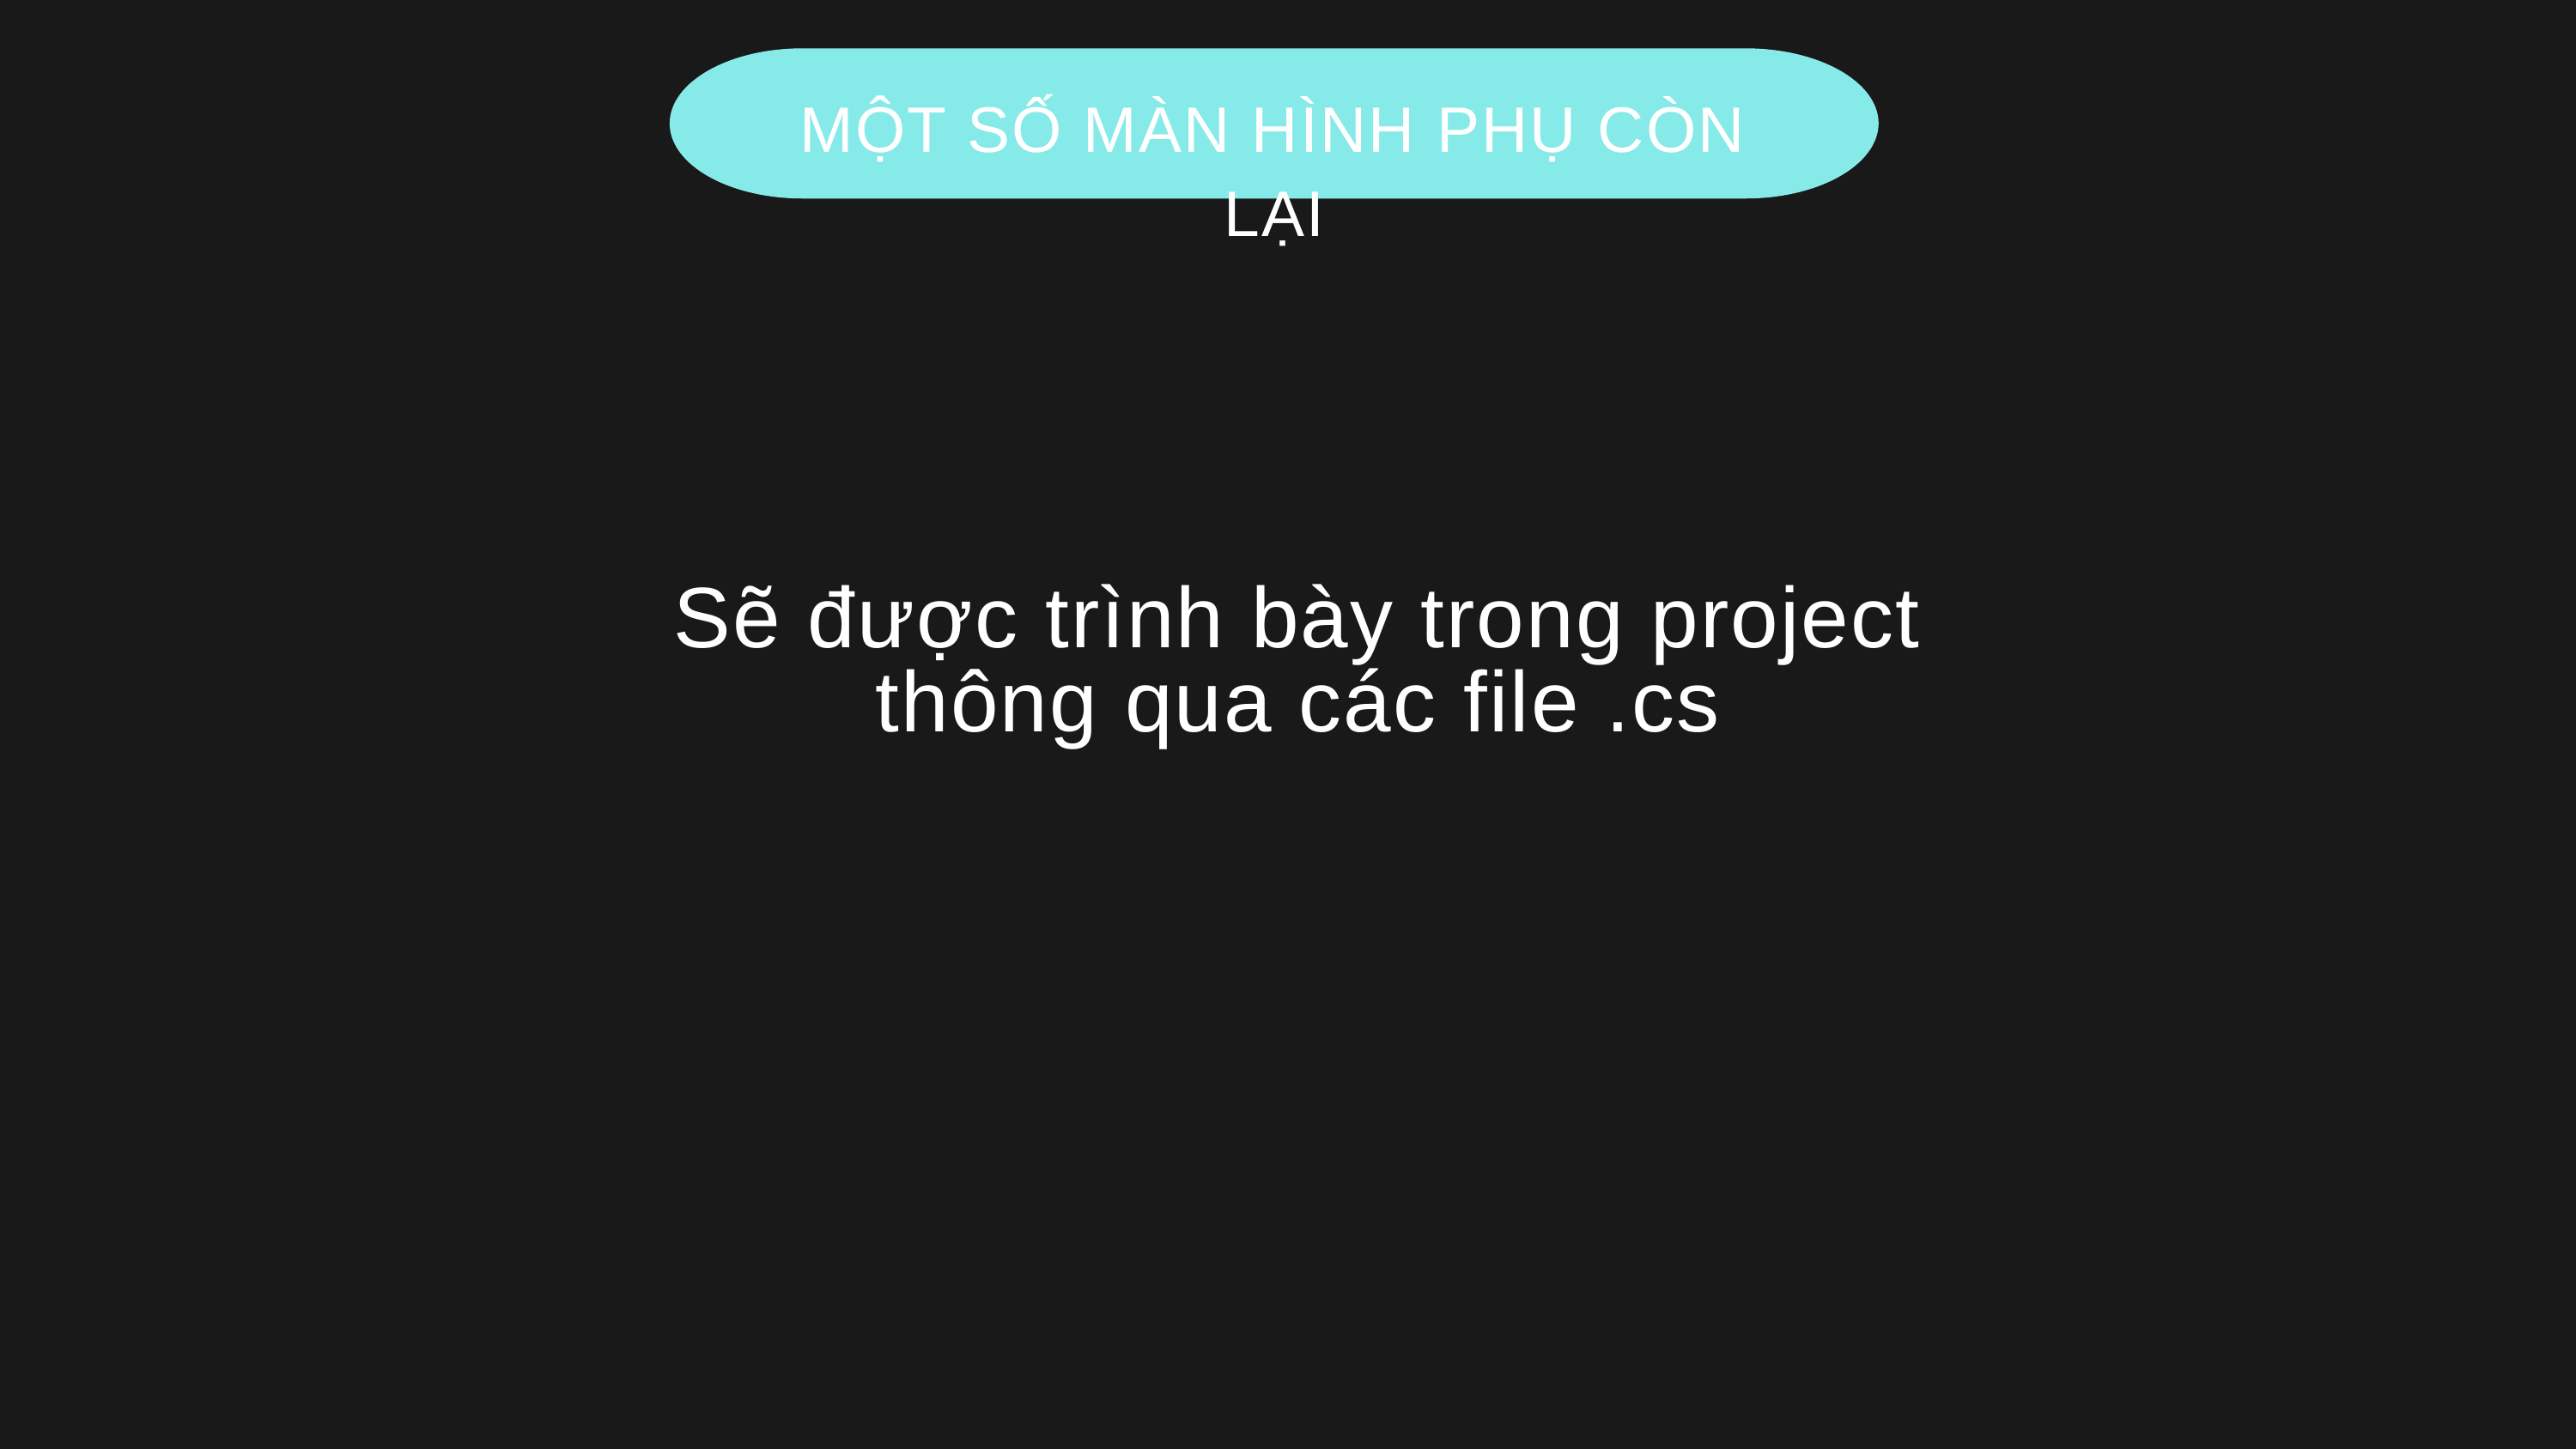

MỘT SỐ MÀN HÌNH PHỤ CÒN LẠI
Sẽ được trình bày trong project thông qua các file .cs